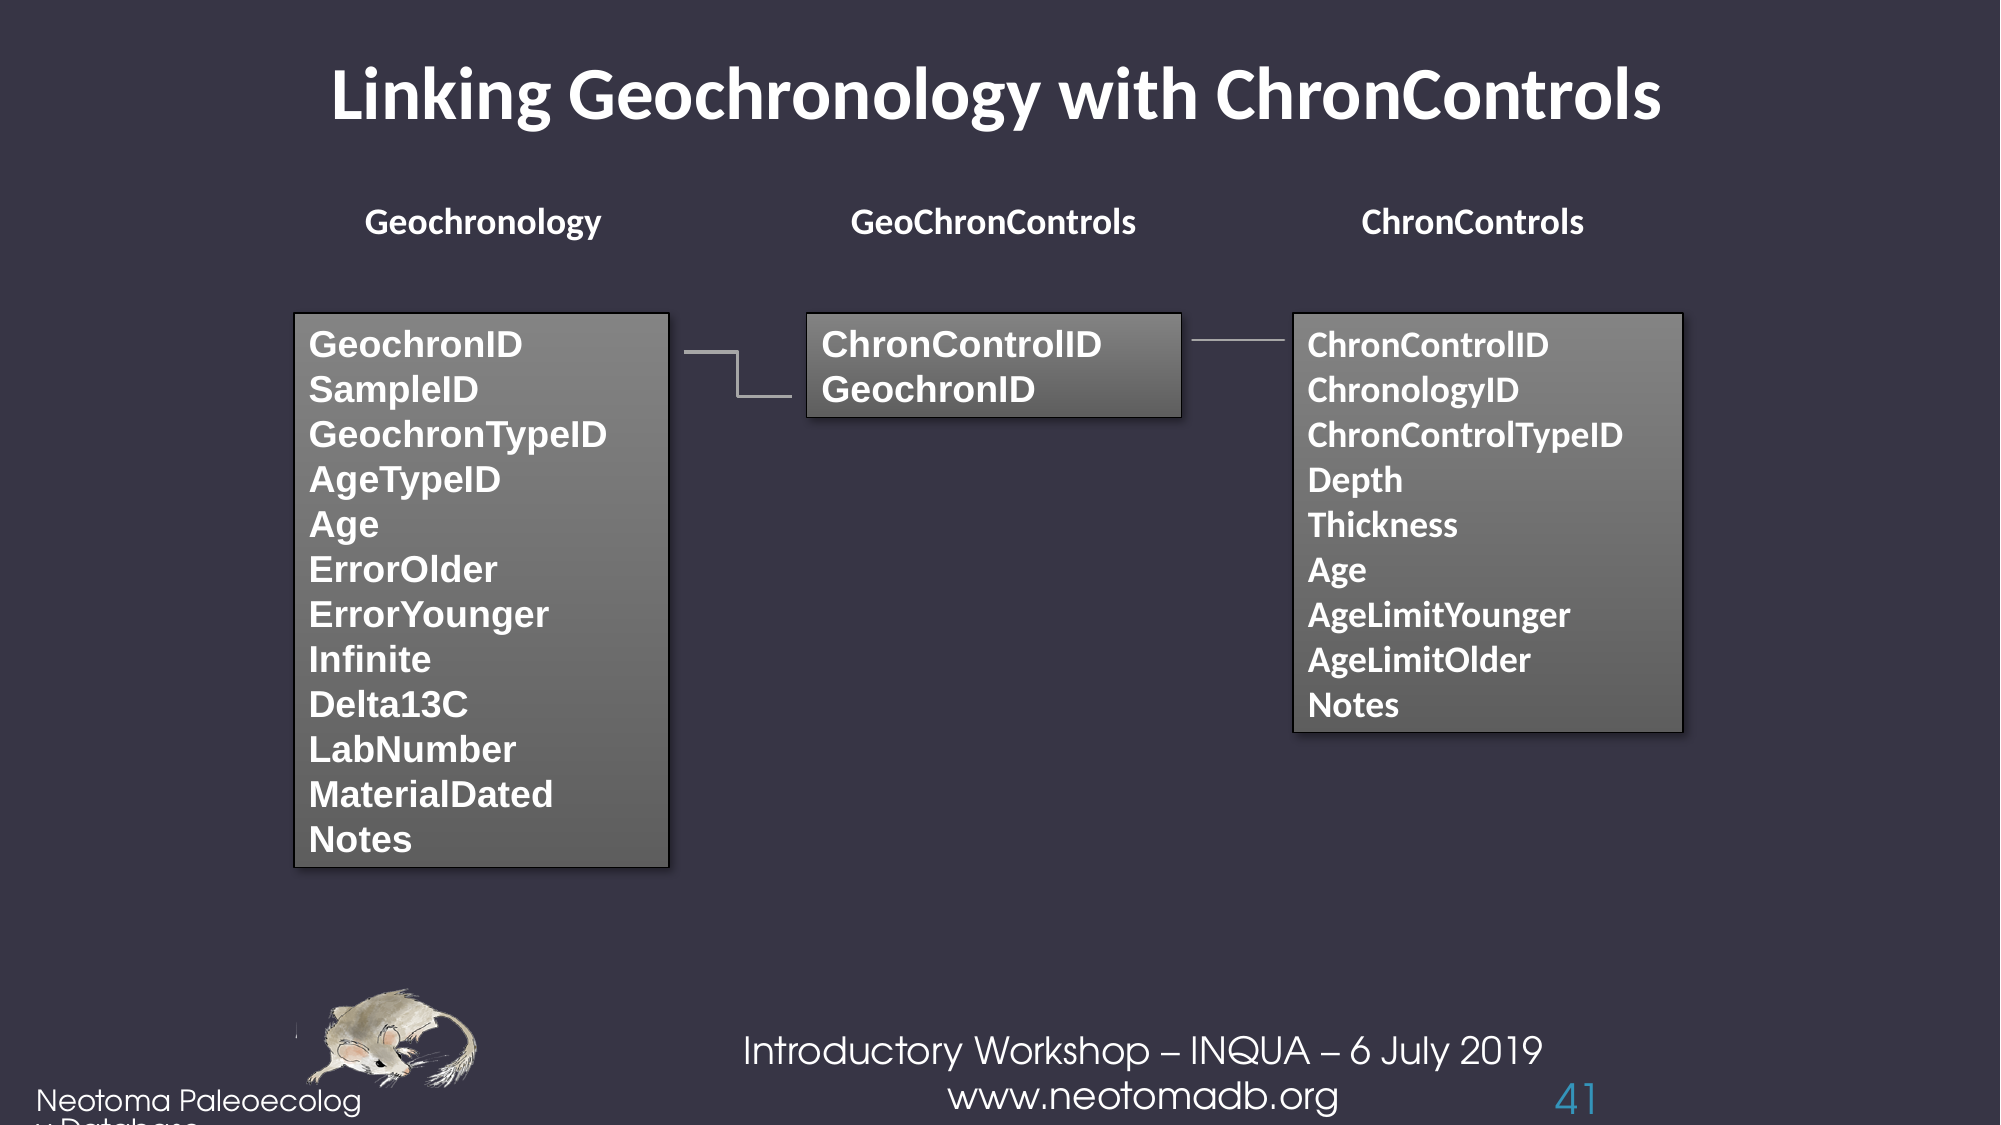

Linking Geochronology with ChronControls
Geochronology
GeoChronControls
ChronControls
GeochronID
SampleID
GeochronTypeID
AgeTypeID
Age
ErrorOlder
ErrorYounger
Infinite
Delta13C
LabNumber
MaterialDated
Notes
ChronControlID
GeochronID
ChronControlID
ChronologyID
ChronControlTypeID
Depth
Thickness
Age
AgeLimitYounger
AgeLimitOlder
Notes
Introductory Workshop – INQUA – 6 July 2019 www.neotomadb.org
Neotoma Paleoecology Database
41